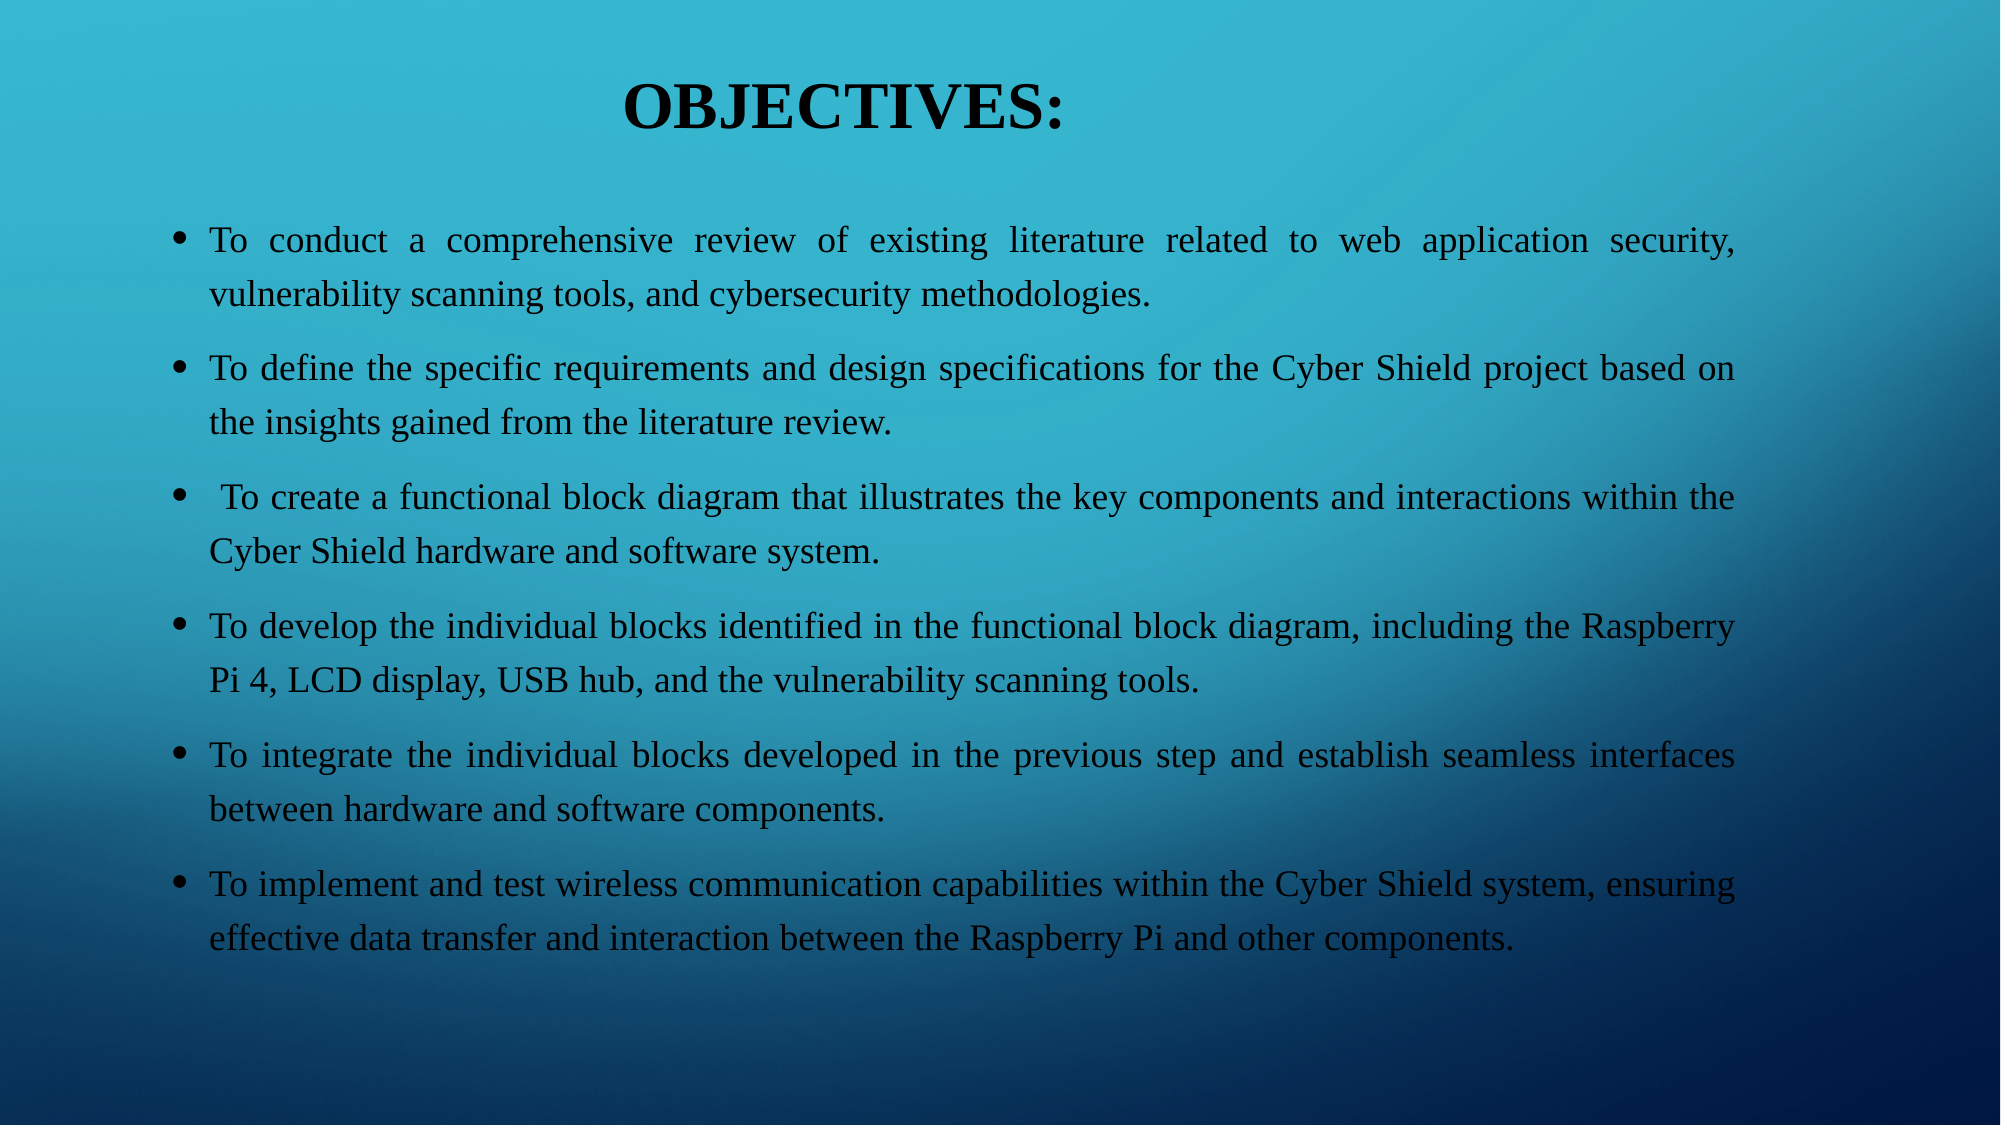

# OBJECTIVES:
To conduct a comprehensive review of existing literature related to web application security, vulnerability scanning tools, and cybersecurity methodologies.
To define the specific requirements and design specifications for the Cyber Shield project based on the insights gained from the literature review.
 To create a functional block diagram that illustrates the key components and interactions within the Cyber Shield hardware and software system.
To develop the individual blocks identified in the functional block diagram, including the Raspberry Pi 4, LCD display, USB hub, and the vulnerability scanning tools.
To integrate the individual blocks developed in the previous step and establish seamless interfaces between hardware and software components.
To implement and test wireless communication capabilities within the Cyber Shield system, ensuring effective data transfer and interaction between the Raspberry Pi and other components.